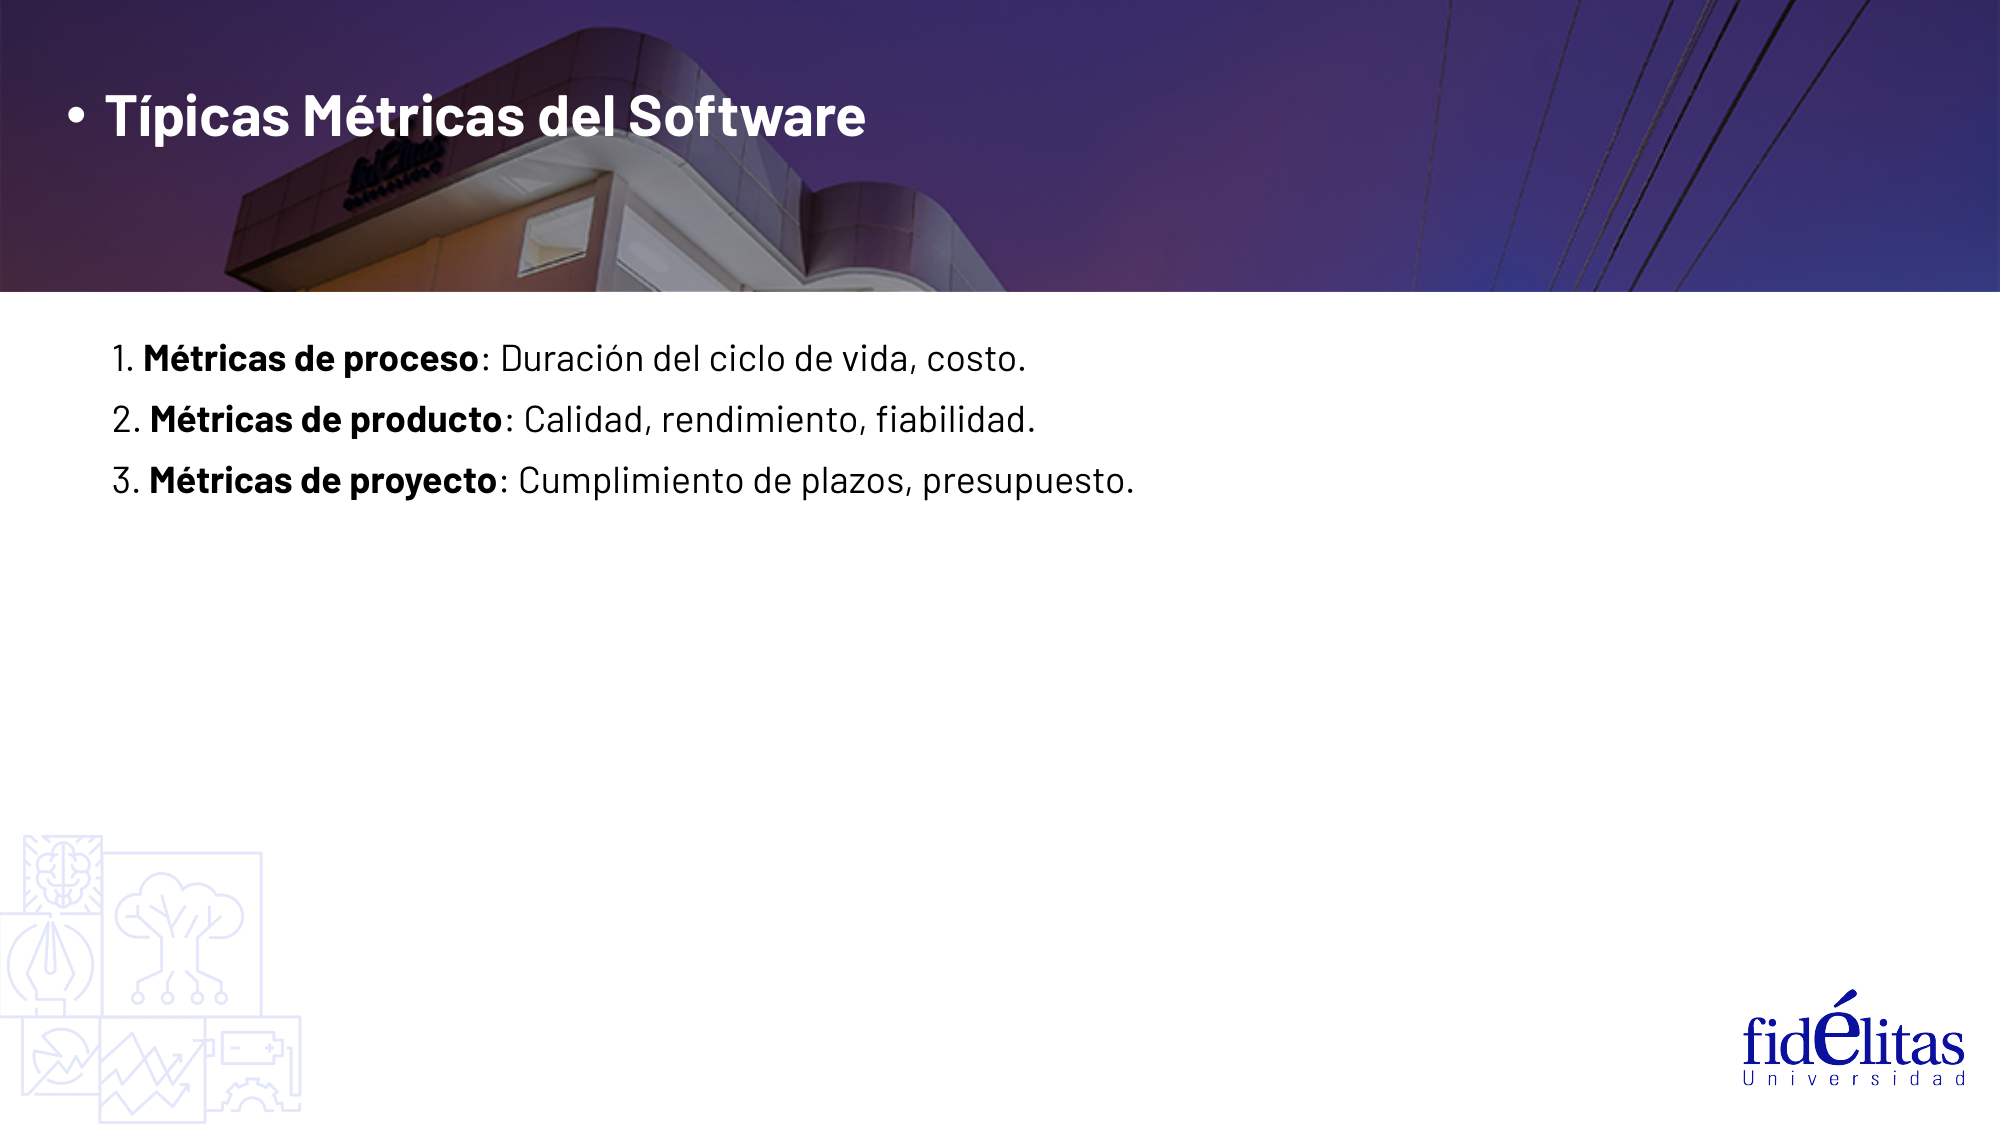

Típicas Métricas del Software

1. Métricas de proceso: Duración del ciclo de vida, costo.
2. Métricas de producto: Calidad, rendimiento, fiabilidad.
3. Métricas de proyecto: Cumplimiento de plazos, presupuesto.